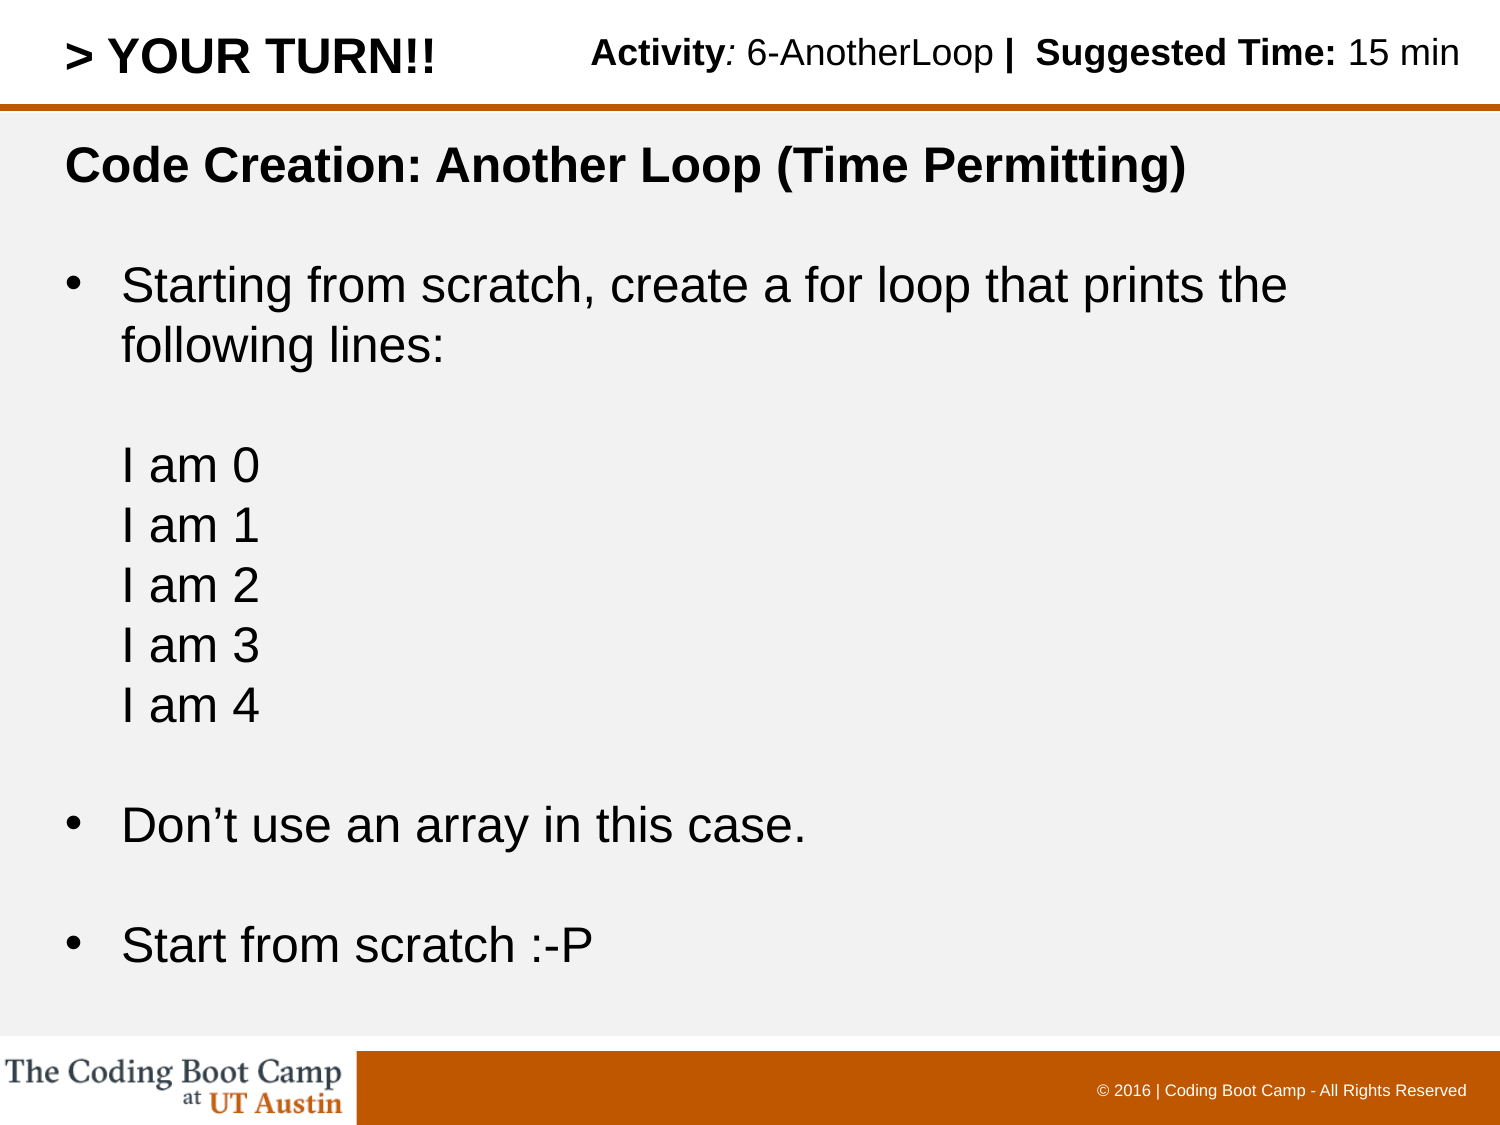

> YOUR TURN!!
Activity: 6-AnotherLoop |  Suggested Time: 15 min

Code Creation: Another Loop (Time Permitting)

Starting from scratch, create a for loop that prints the following lines:
I am 0
I am 1
I am 2
I am 3
I am 4
Don’t use an array in this case.

Start from scratch :-P